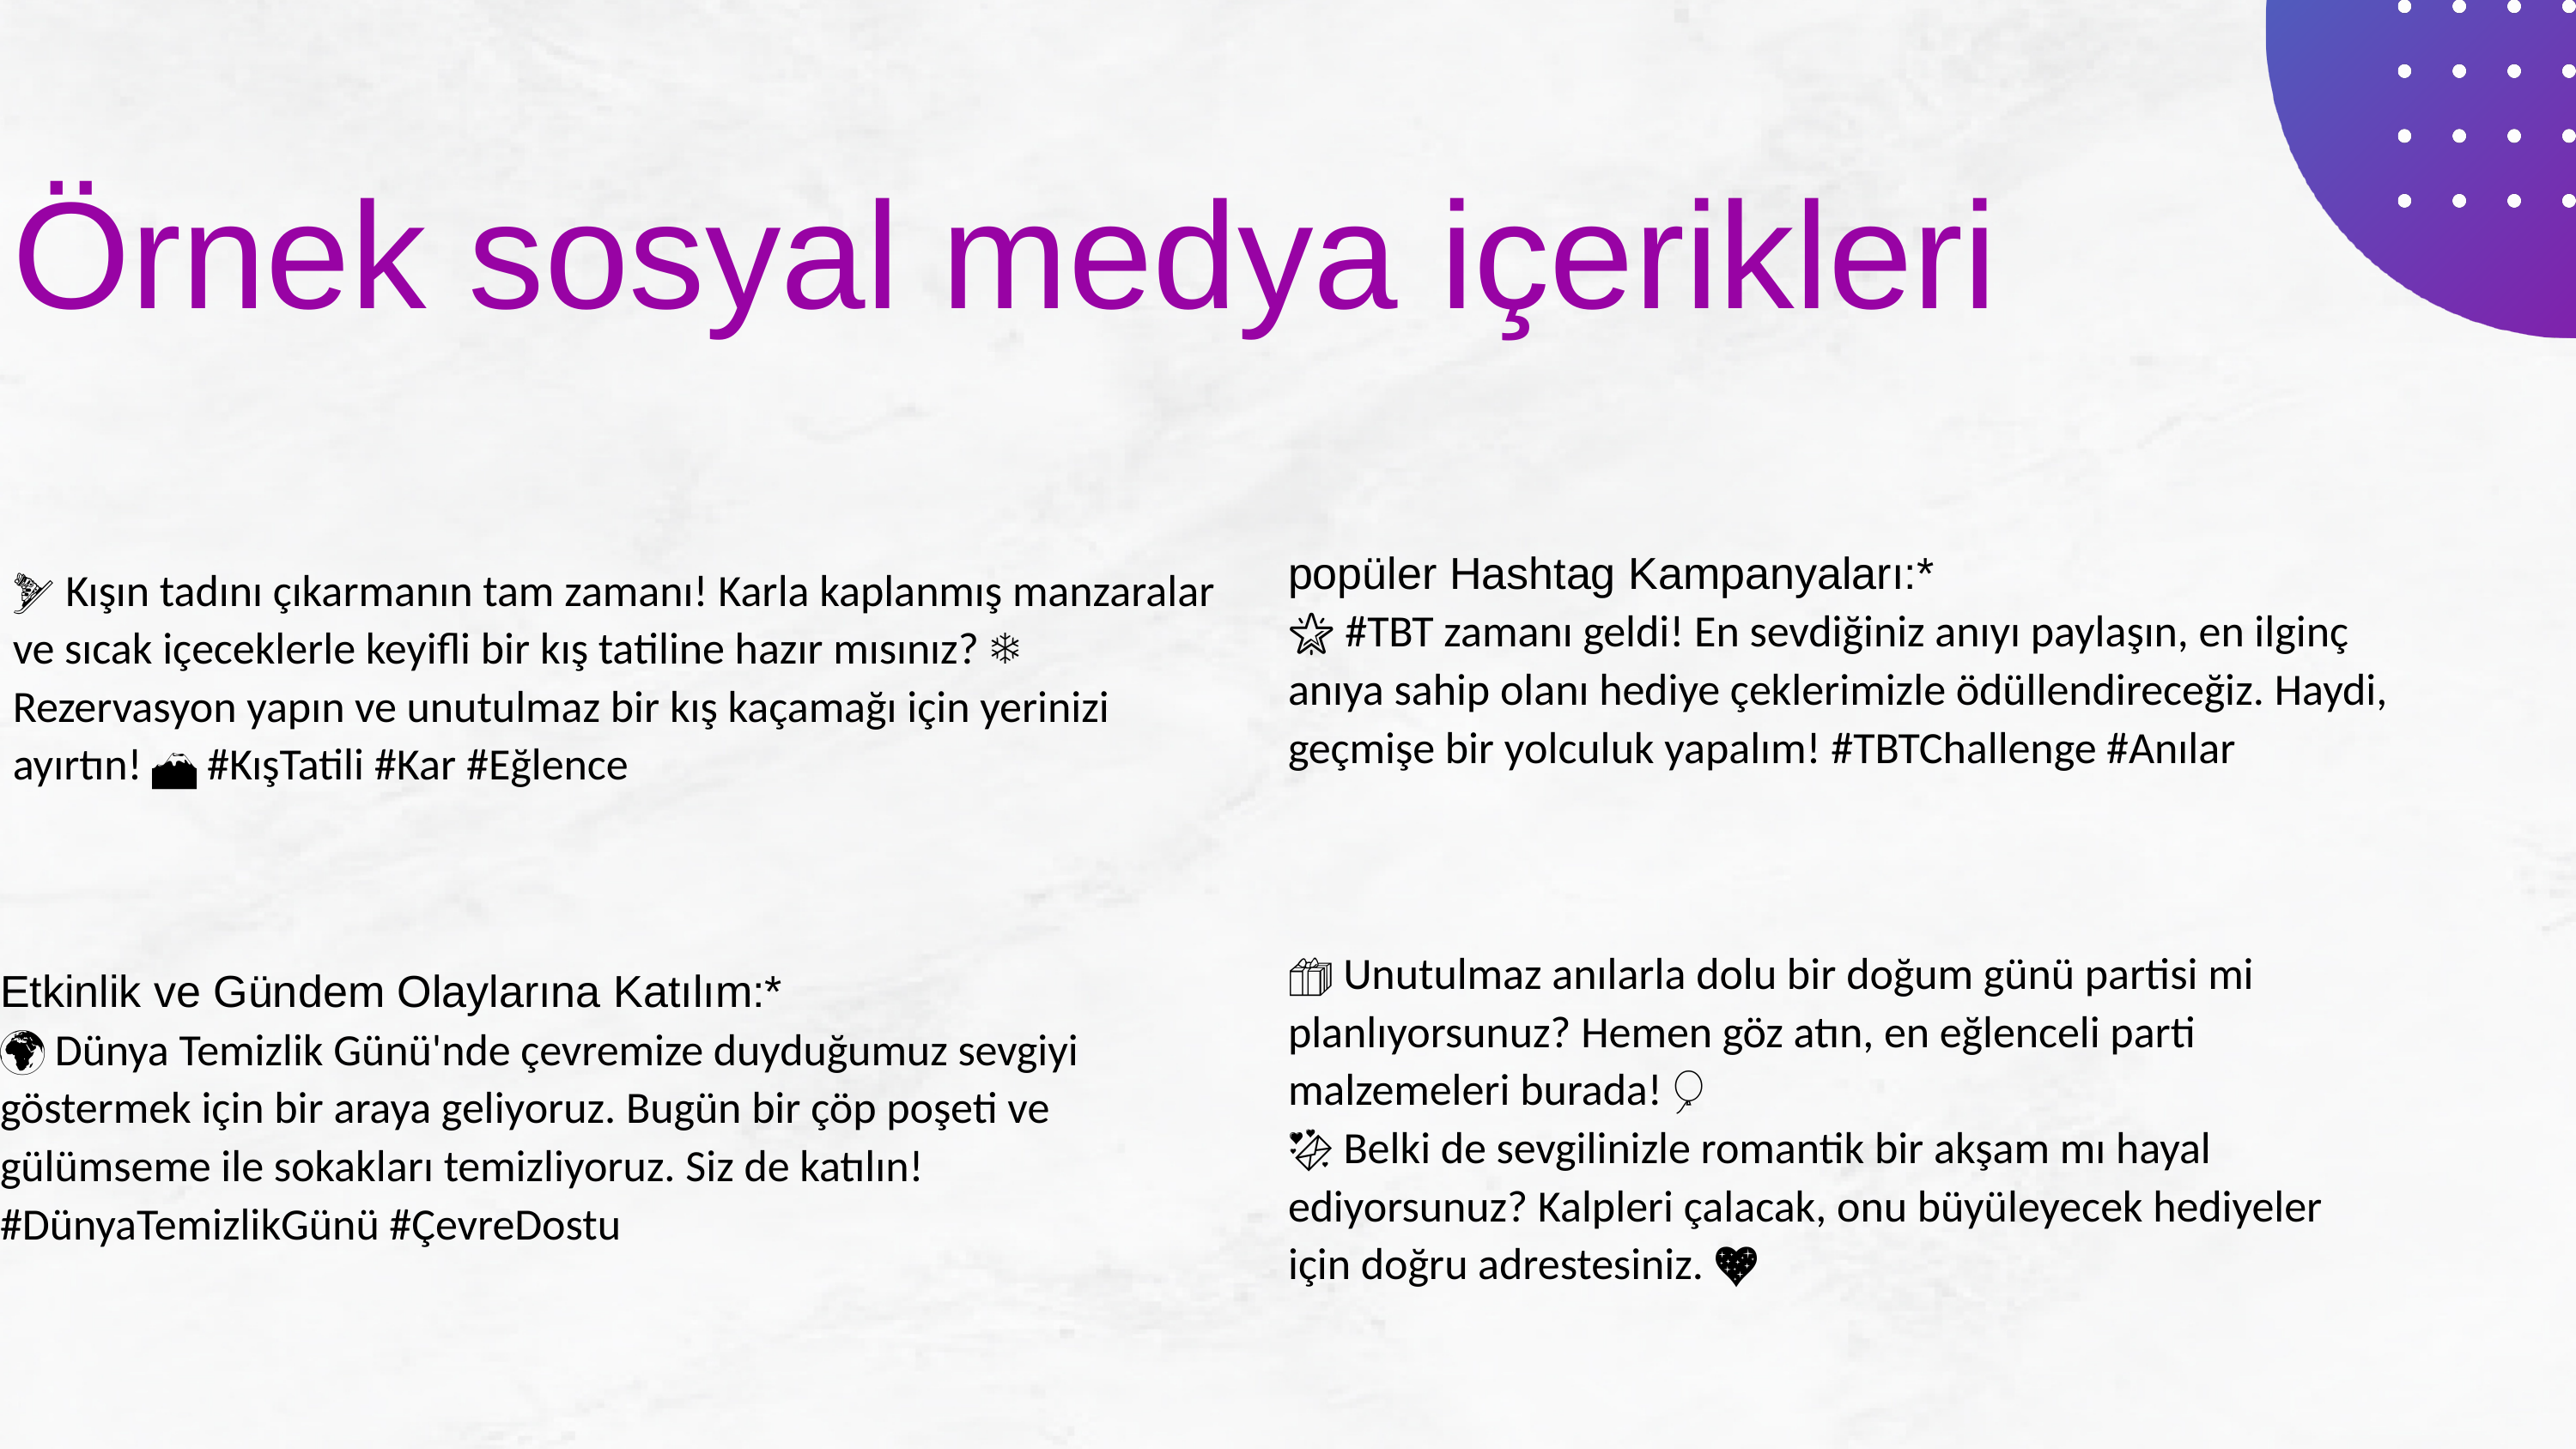

Örnek sosyal medya içerikleri
popüler Hashtag Kampanyaları:*
🌟 #TBT zamanı geldi! En sevdiğiniz anıyı paylaşın, en ilginç anıya sahip olanı hediye çeklerimizle ödüllendireceğiz. Haydi, geçmişe bir yolculuk yapalım! #TBTChallenge #Anılar

🎿 Kışın tadını çıkarmanın tam zamanı! Karla kaplanmış manzaralar ve sıcak içeceklerle keyifli bir kış tatiline hazır mısınız? ❄️ Rezervasyon yapın ve unutulmaz bir kış kaçamağı için yerinizi ayırtın! 🏔️ #KışTatili #Kar #Eğlence
🎁 Unutulmaz anılarla dolu bir doğum günü partisi mi planlıyorsunuz? Hemen göz atın, en eğlenceli parti malzemeleri burada! 🎈
💌 Belki de sevgilinizle romantik bir akşam mı hayal ediyorsunuz? Kalpleri çalacak, onu büyüleyecek hediyeler için doğru adrestesiniz. 💖

Etkinlik ve Gündem Olaylarına Katılım:*
🌍 Dünya Temizlik Günü'nde çevremize duyduğumuz sevgiyi göstermek için bir araya geliyoruz. Bugün bir çöp poşeti ve gülümseme ile sokakları temizliyoruz. Siz de katılın! #DünyaTemizlikGünü #ÇevreDostu